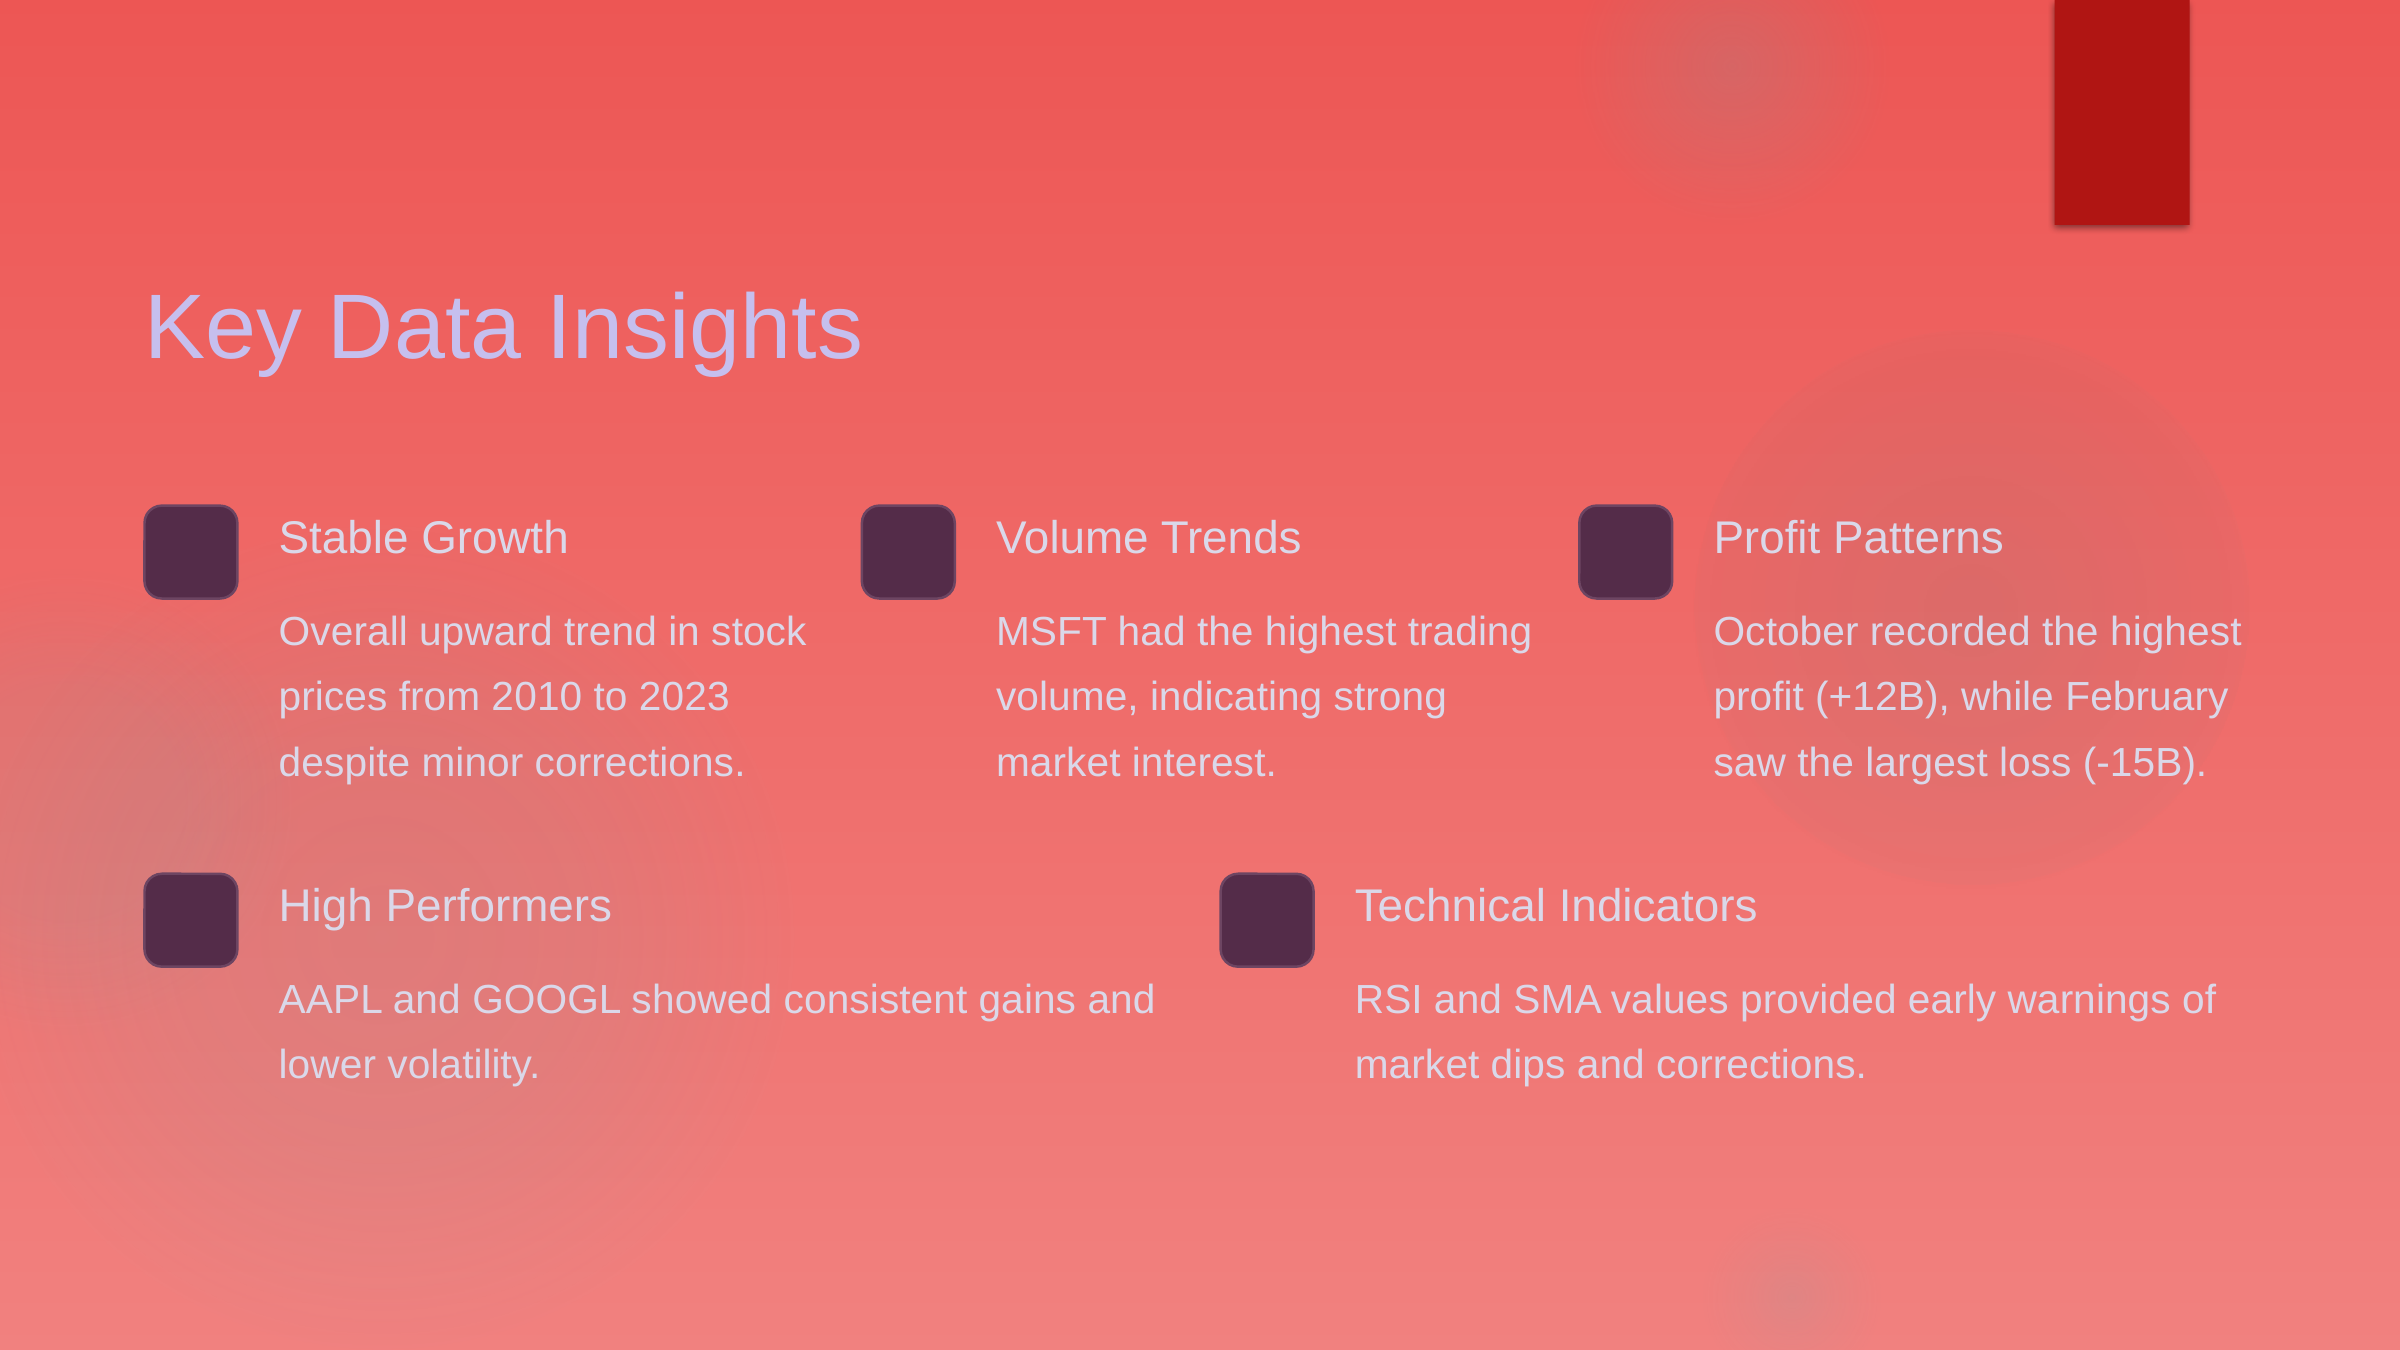

Key Data Insights

Stable Growth

Volume Trends

Profit Patterns
Overall upward trend in stock prices from 2010 to 2023 despite minor corrections.
MSFT had the highest trading volume, indicating strong market interest.
October recorded the highest profit (+12B), while February saw the largest loss (-15B).

High Performers

Technical Indicators
AAPL and GOOGL showed consistent gains and lower volatility.
RSI and SMA values provided early warnings of market dips and corrections.